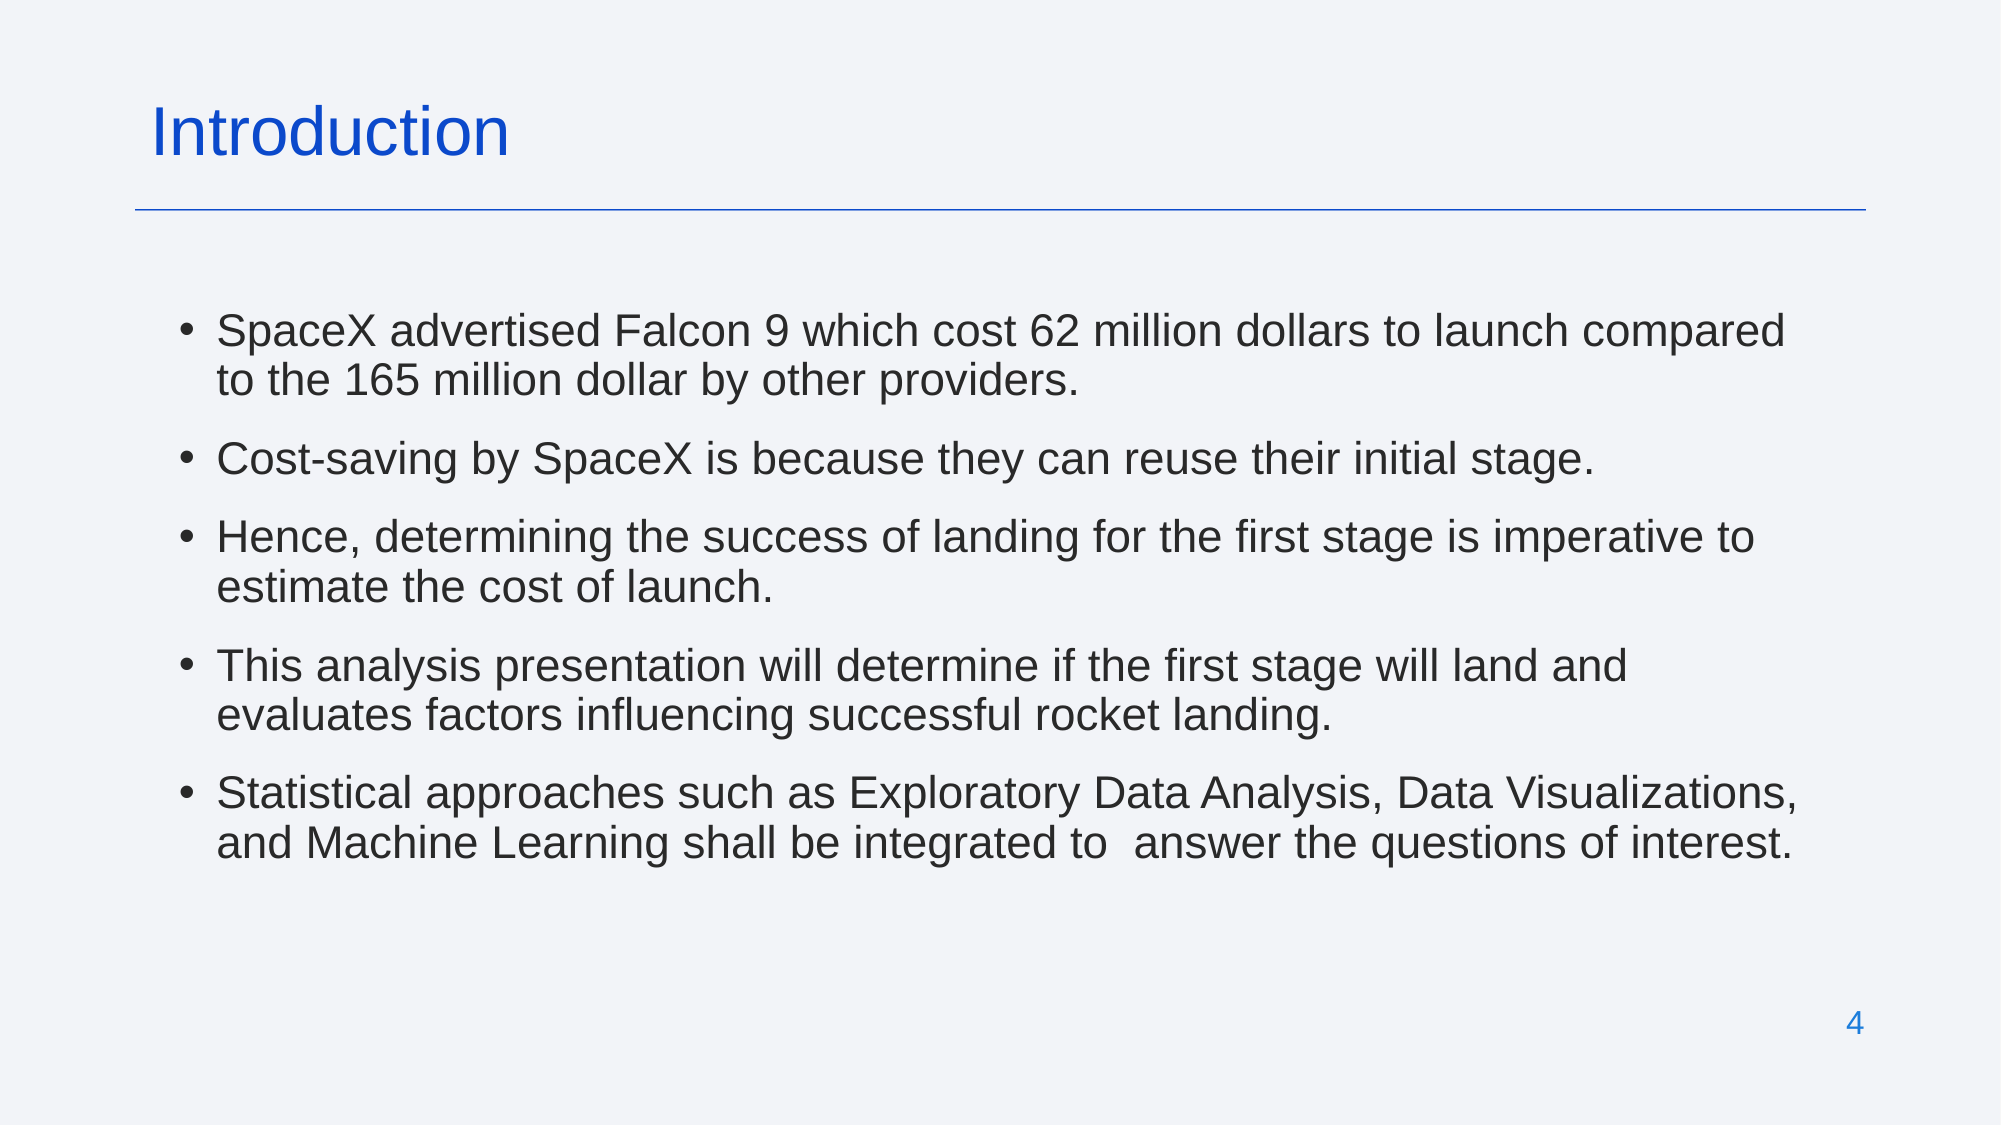

Introduction
SpaceX advertised Falcon 9 which cost 62 million dollars to launch compared to the 165 million dollar by other providers.
Cost-saving by SpaceX is because they can reuse their initial stage.
Hence, determining the success of landing for the first stage is imperative to estimate the cost of launch.
This analysis presentation will determine if the first stage will land and evaluates factors influencing successful rocket landing.
Statistical approaches such as Exploratory Data Analysis, Data Visualizations, and Machine Learning shall be integrated to  answer the questions of interest.
4